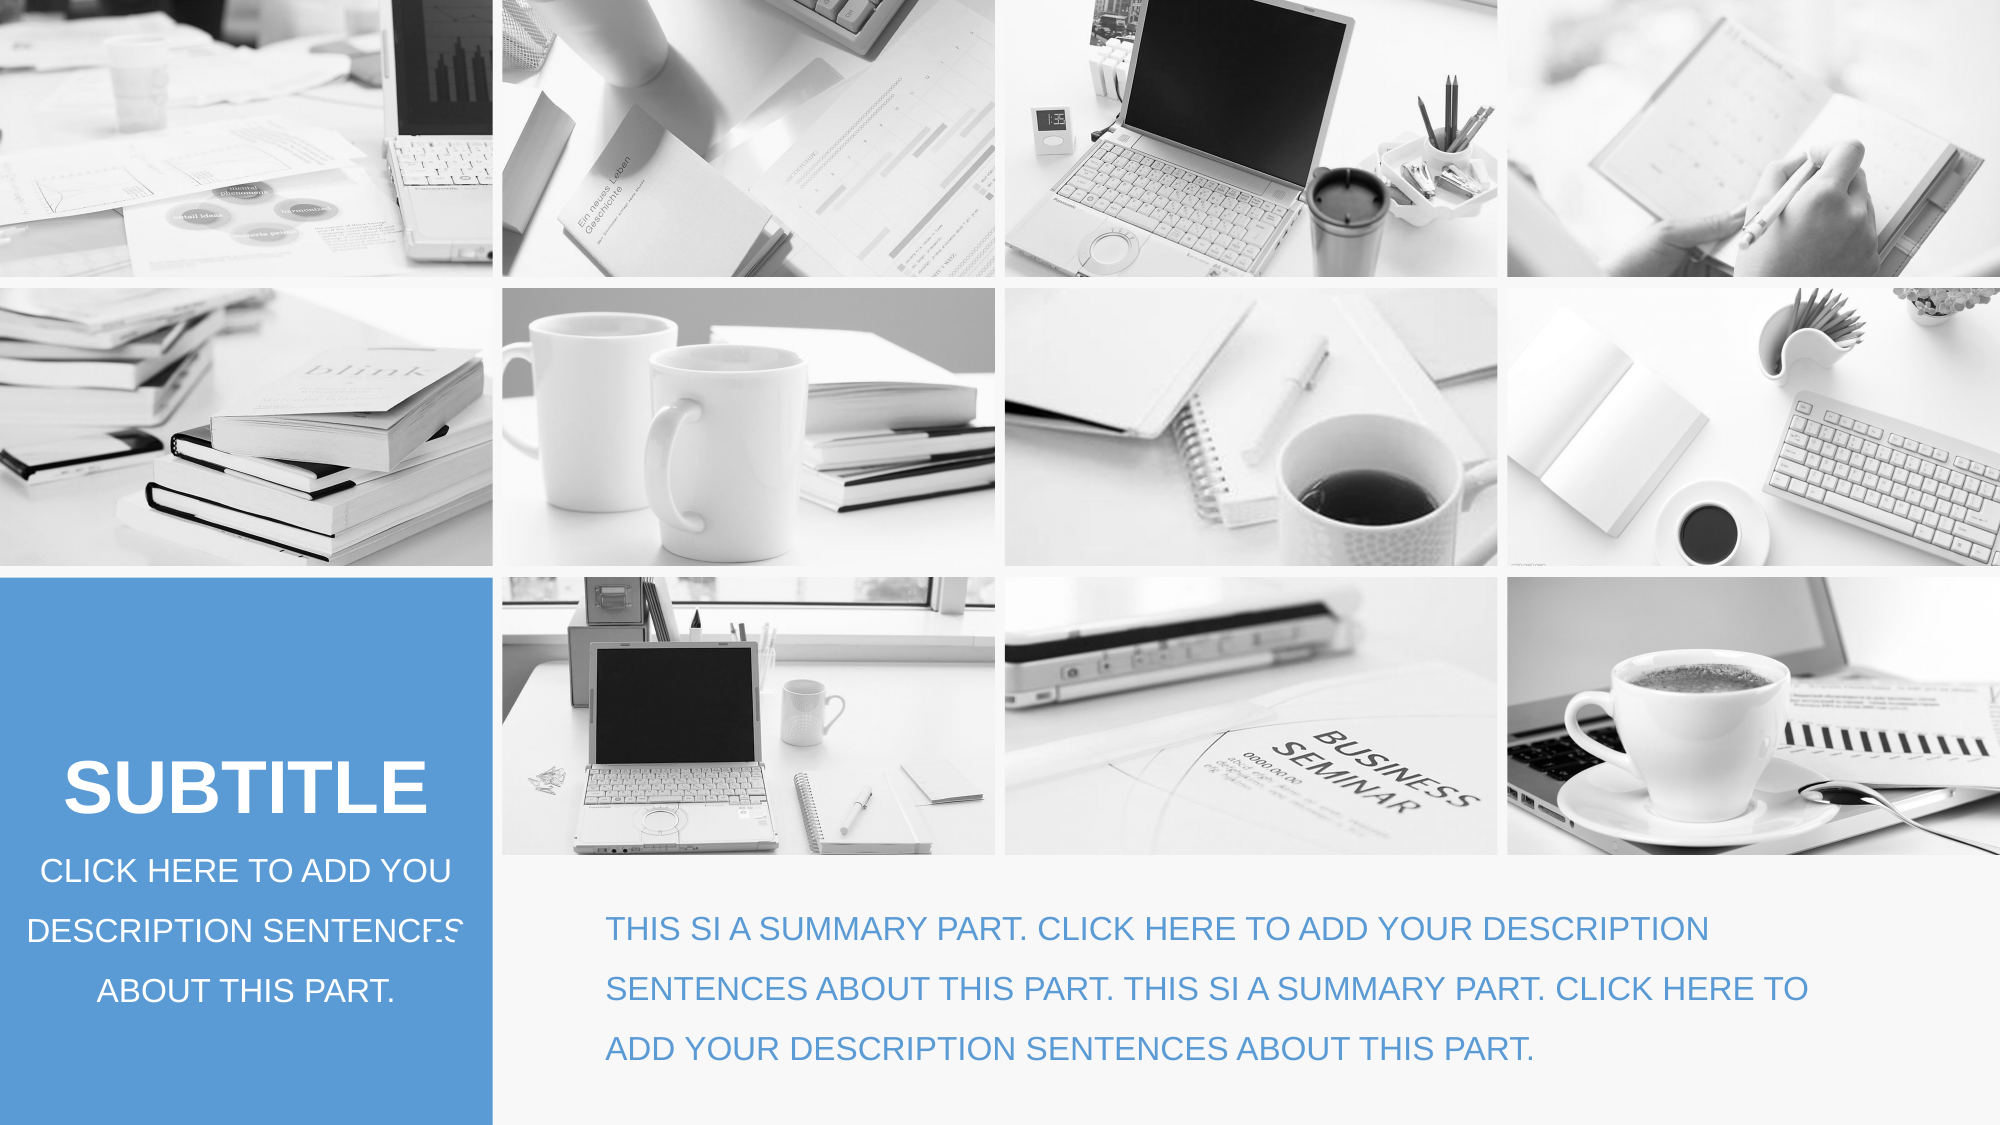

SUBTITLE
CLICK HERE TO ADD YOU DESCRIPTION SENTENCES ABOUT THIS PART.

“
THIS SI A SUMMARY PART. CLICK HERE TO ADD YOUR DESCRIPTION SENTENCES ABOUT THIS PART. THIS SI A SUMMARY PART. CLICK HERE TO ADD YOUR DESCRIPTION SENTENCES ABOUT THIS PART.